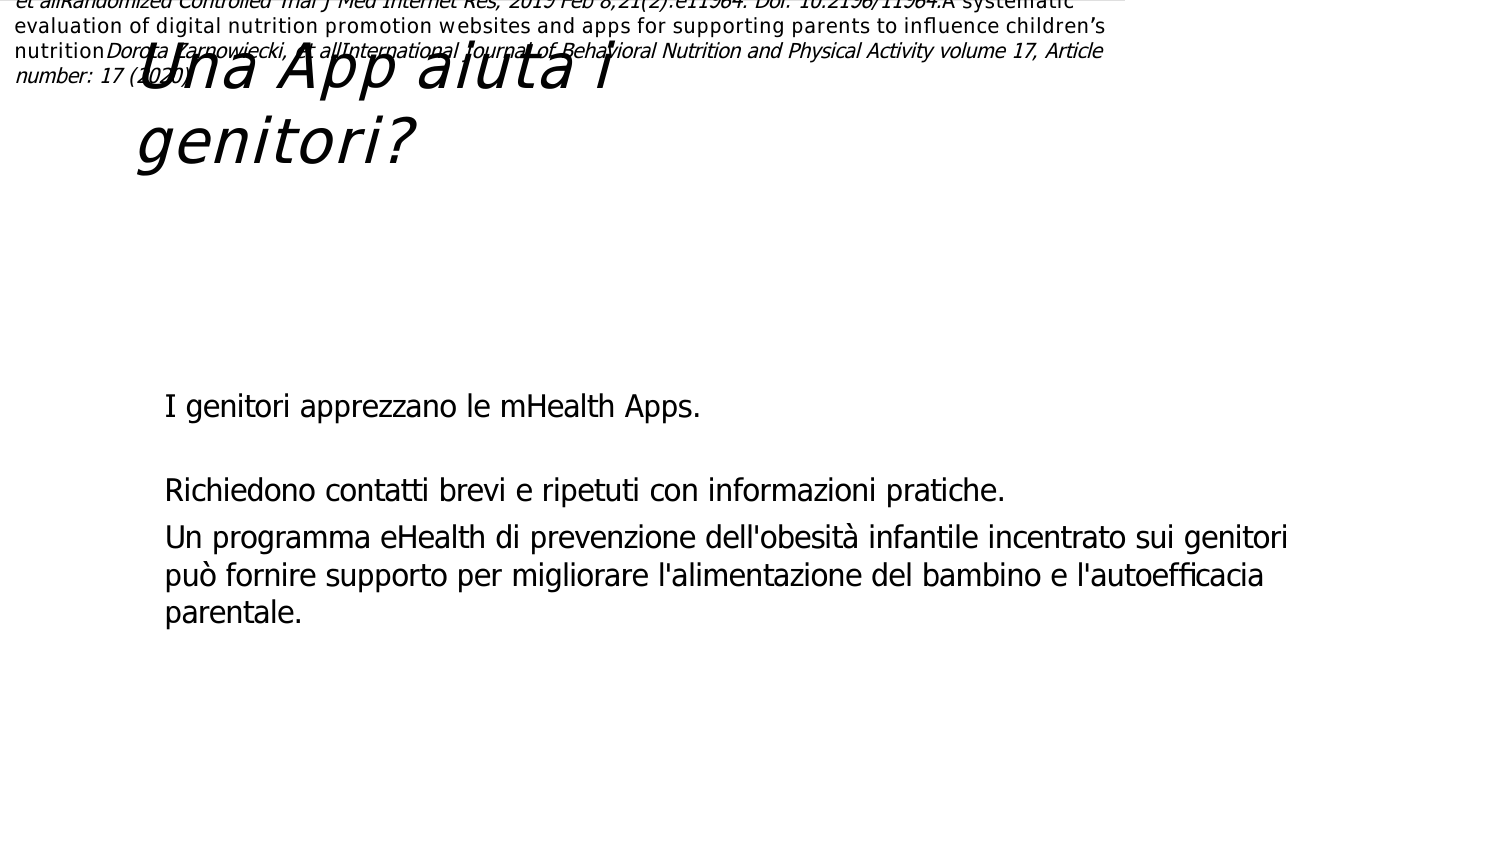

A Mobile App, KhunLook, to Support Thai Parents and Caregivers With Child Health Supervision: Development, Validation, and Acceptability StudyRosawan Areemit et allAn Internet-Based Childhood Obesity Prevention Program (Time2bHealthy) for Parents of Preschool-Aged Children.Megan L Hammersley et allRandomized Controlled Trial J Med Internet Res, 2019 Feb 8;21(2):e11964. Doi: 10.2196/11964.A systematic evaluation of digital nutrition promotion websites and apps for supporting parents to influence children’s nutritionDorota Zarnowiecki, et allInternational Journal of Behavioral Nutrition and Physical Activity volume 17, Article number: 17 (2020)

Una App aiuta i genitori?
I genitori apprezzano le mHealth Apps.
Richiedono contatti brevi e ripetuti con informazioni pratiche.
Un programma eHealth di prevenzione dell'obesità infantile incentrato sui genitori può fornire supporto per migliorare l'alimentazione del bambino e l'autoefficacia parentale.